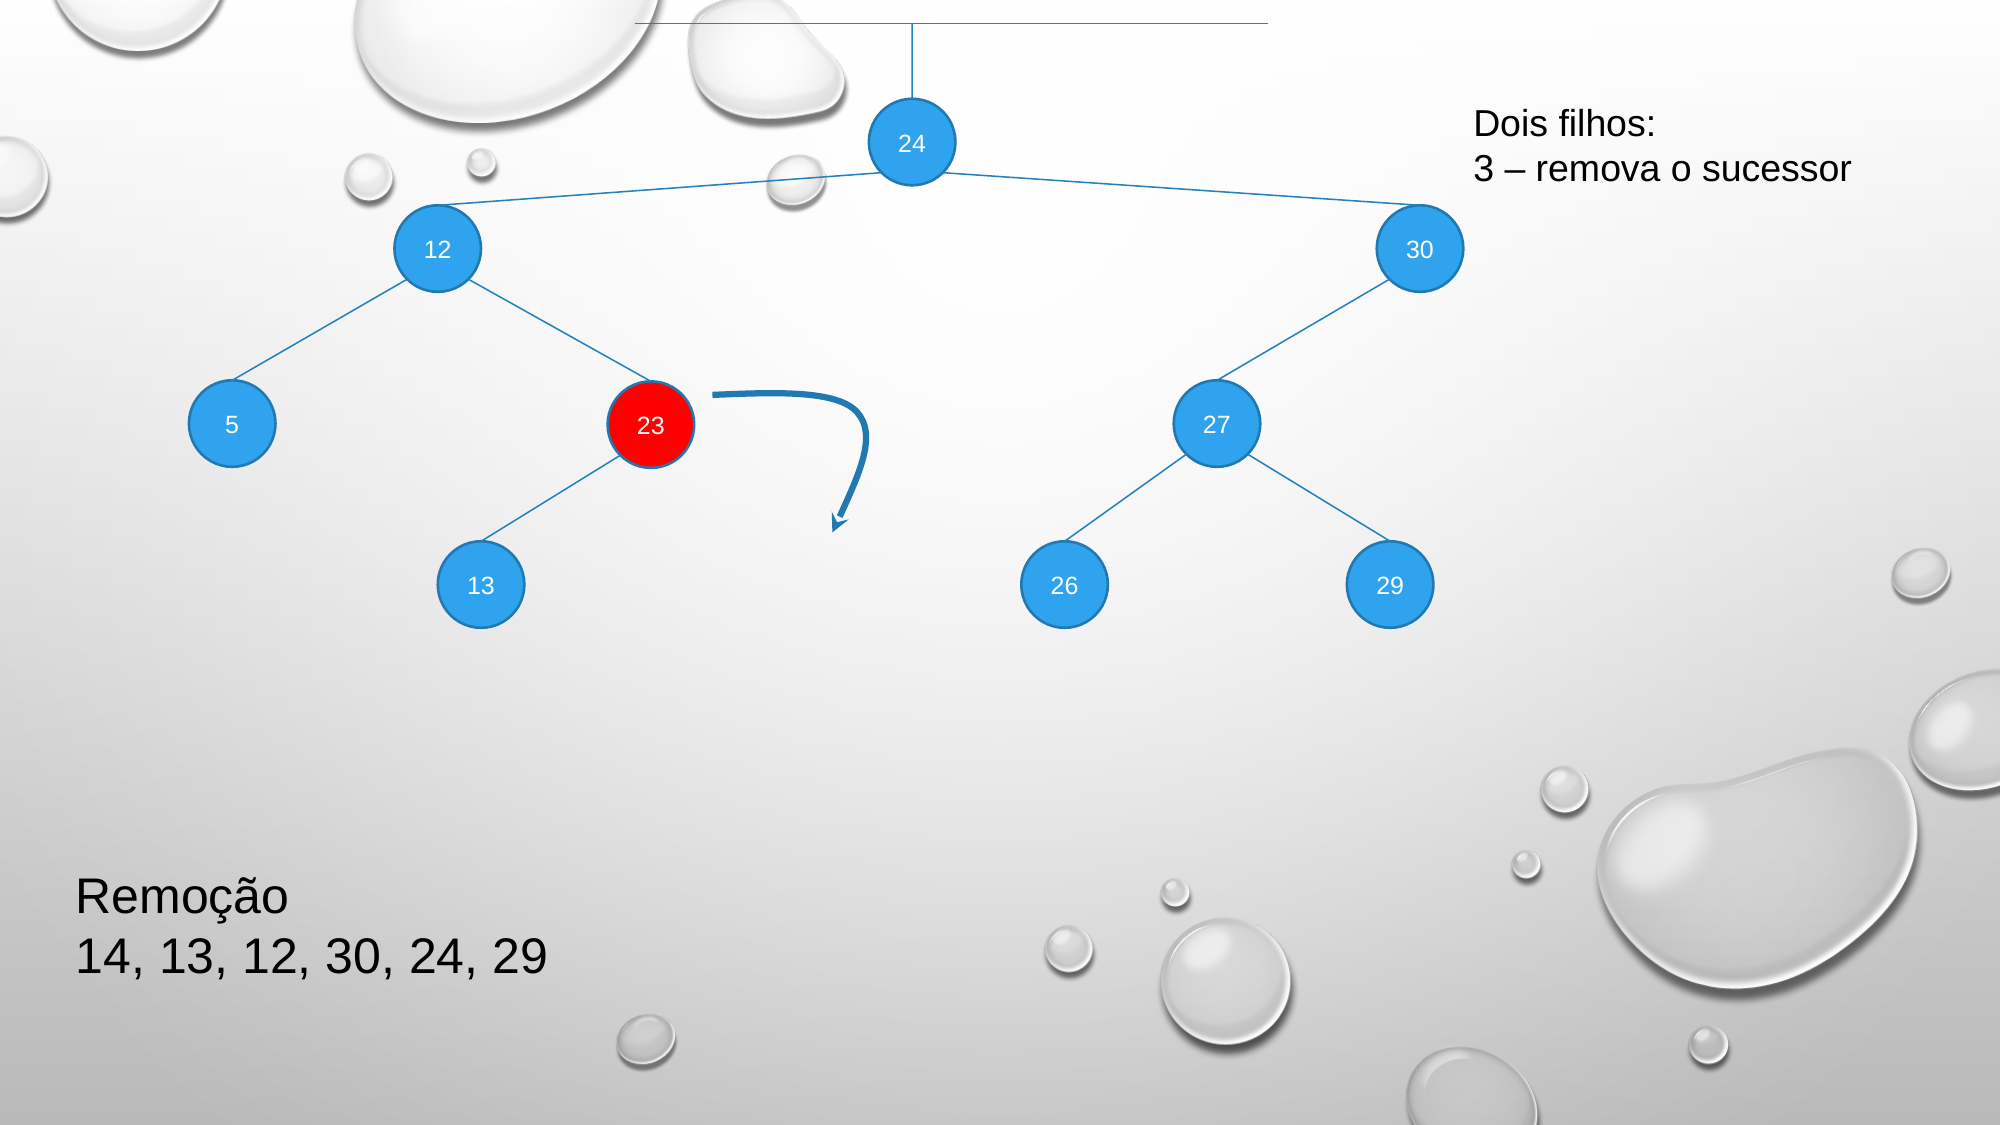

Dois filhos:
3 – remova o sucessor
24
12
30
5
27
23

26
29
13
Remoção
14, 13, 12, 30, 24, 29